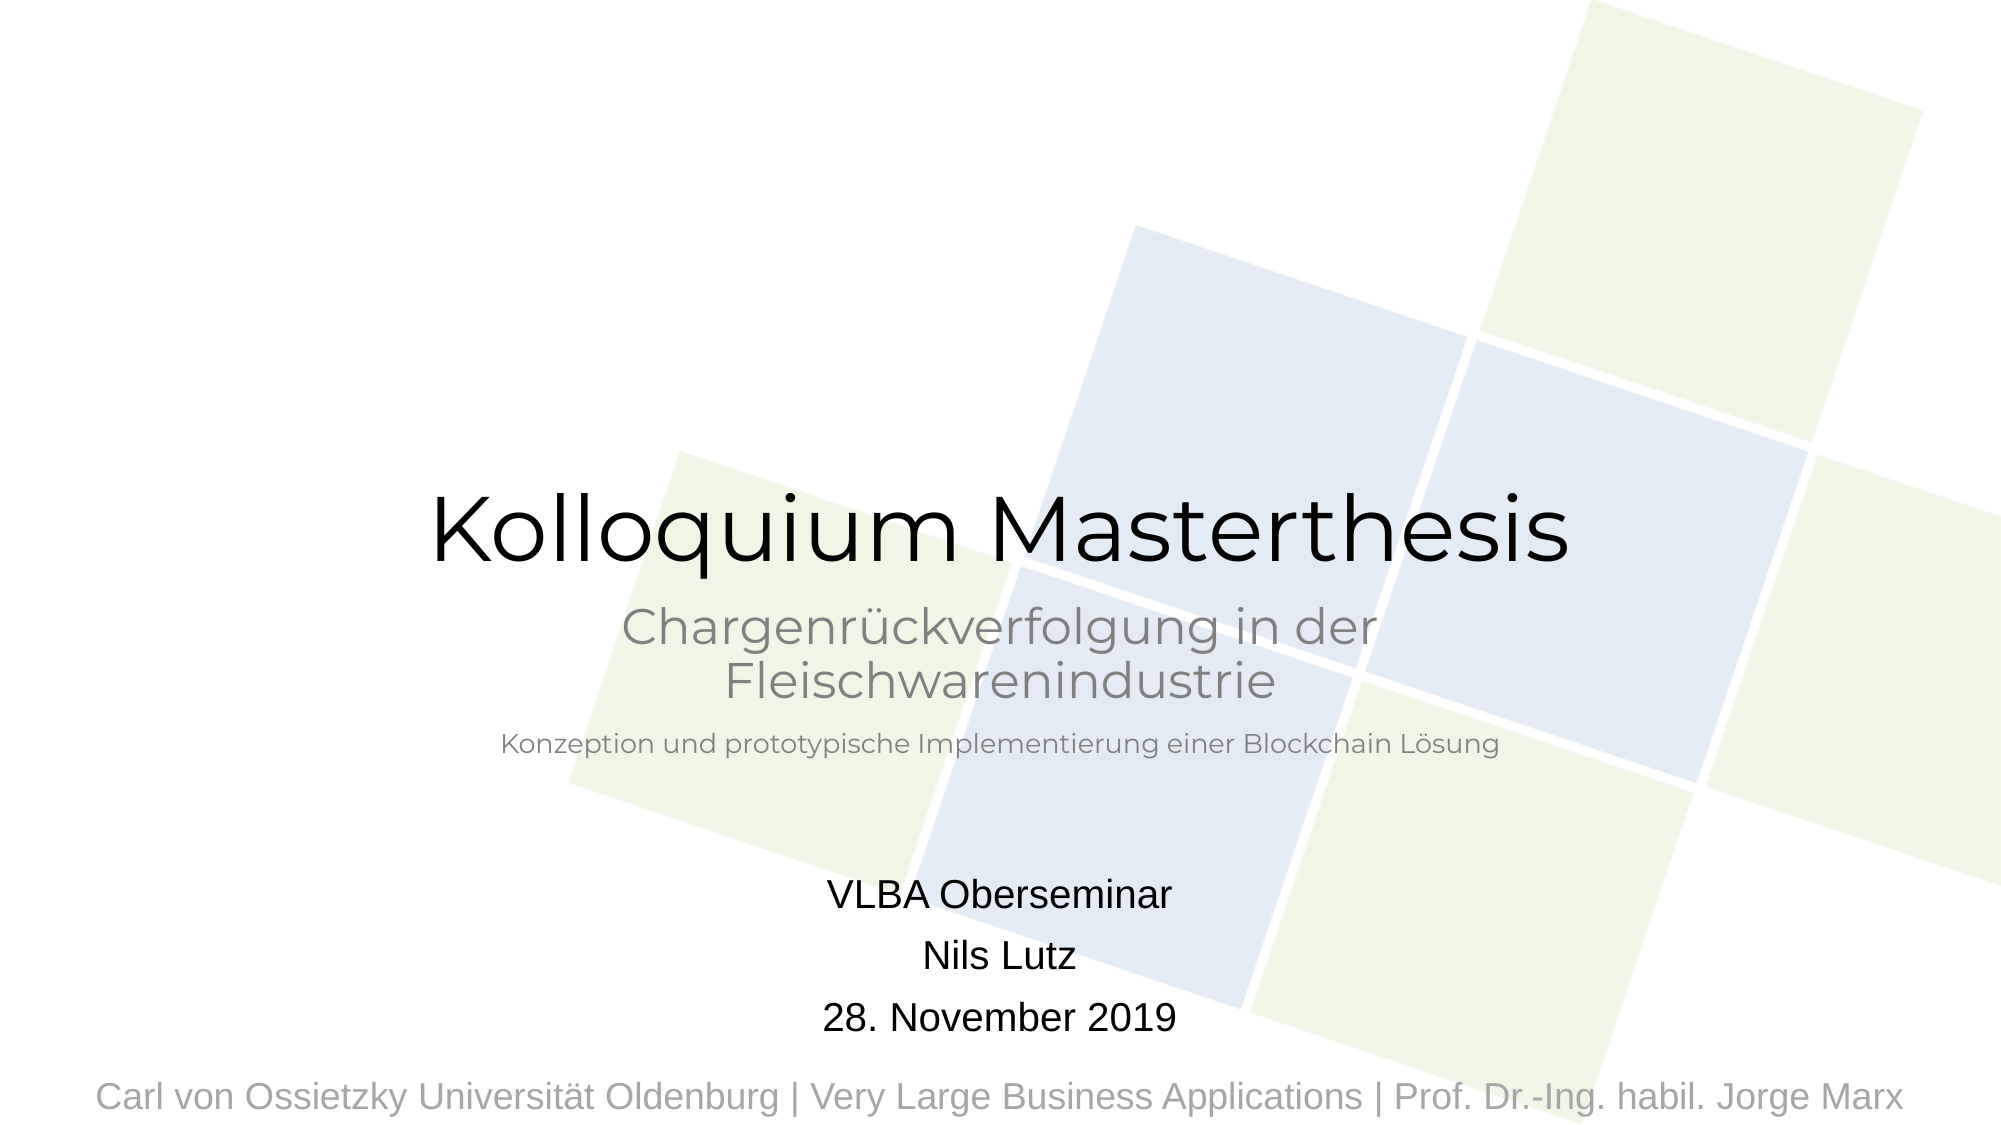

# Kolloquium Masterthesis
Chargenrückverfolgung in der Fleischwarenindustrie
Konzeption und prototypische Implementierung einer Blockchain Lösung
VLBA Oberseminar
Nils Lutz
28. November 2019